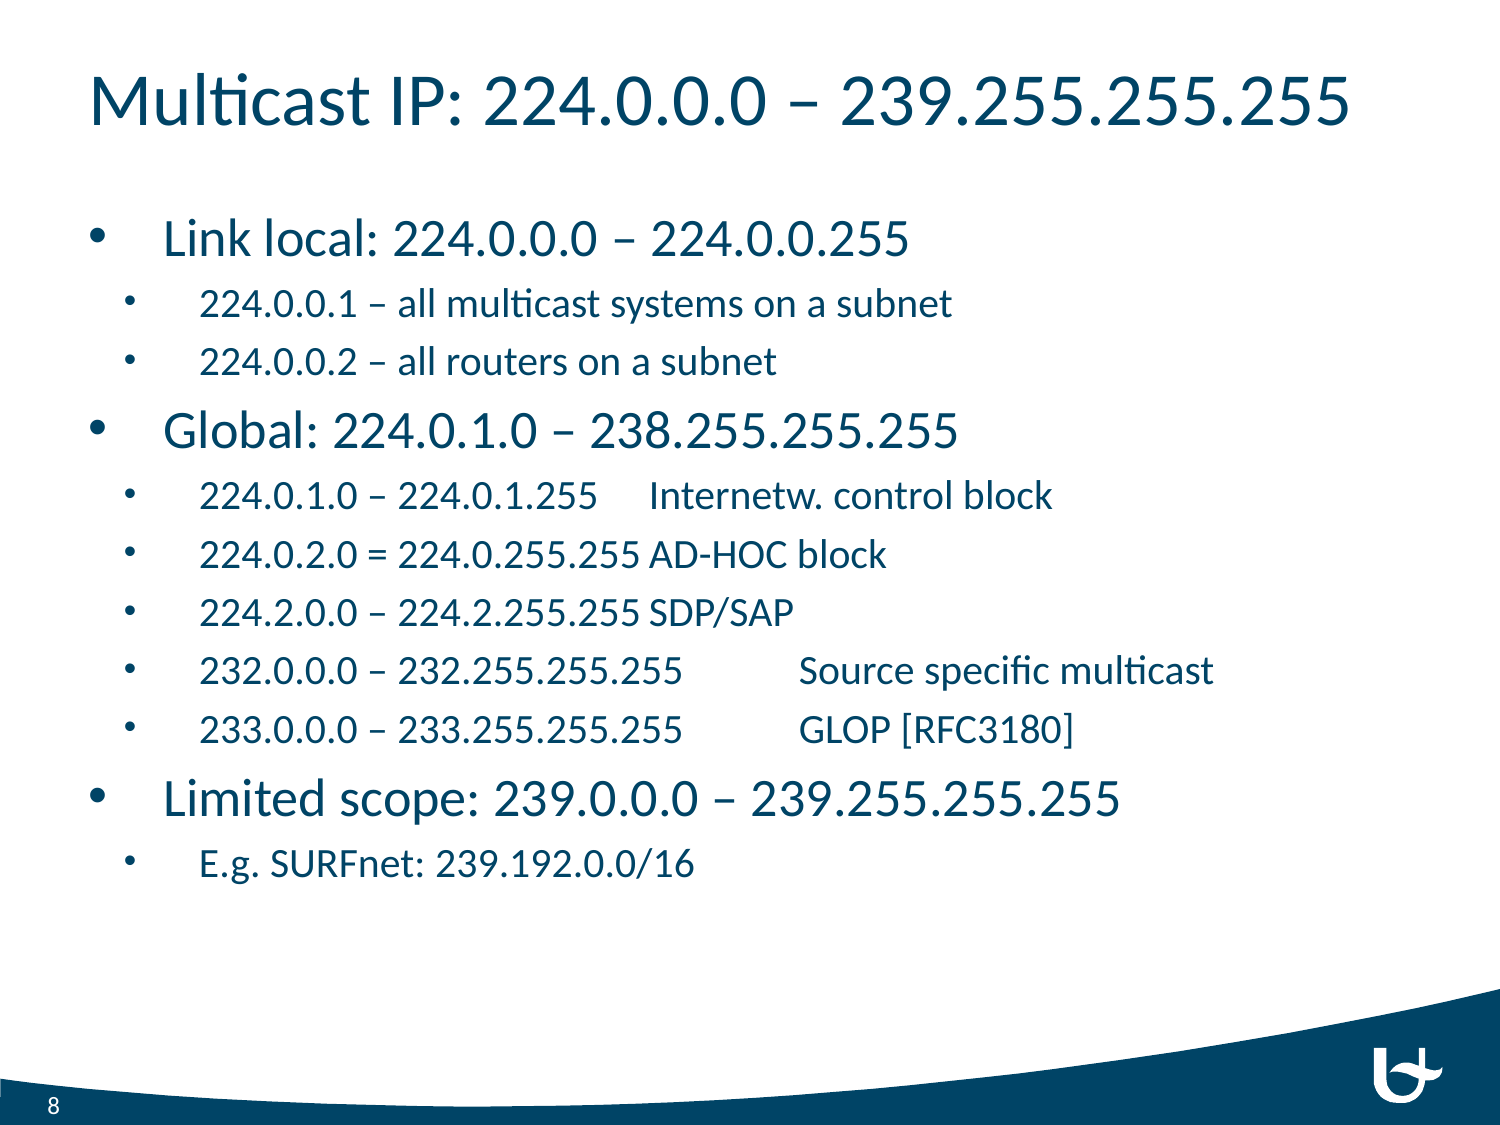

# Multicast IP: 224.0.0.0 – 239.255.255.255
Link local: 224.0.0.0 – 224.0.0.255
224.0.0.1 – all multicast systems on a subnet
224.0.0.2 – all routers on a subnet
Global: 224.0.1.0 – 238.255.255.255
224.0.1.0 – 224.0.1.255	Internetw. control block
224.0.2.0 = 224.0.255.255	AD-HOC block
224.2.0.0 – 224.2.255.255	SDP/SAP
232.0.0.0 – 232.255.255.255	Source specific multicast
233.0.0.0 – 233.255.255.255	GLOP [RFC3180]
Limited scope: 239.0.0.0 – 239.255.255.255
E.g. SURFnet: 239.192.0.0/16
8